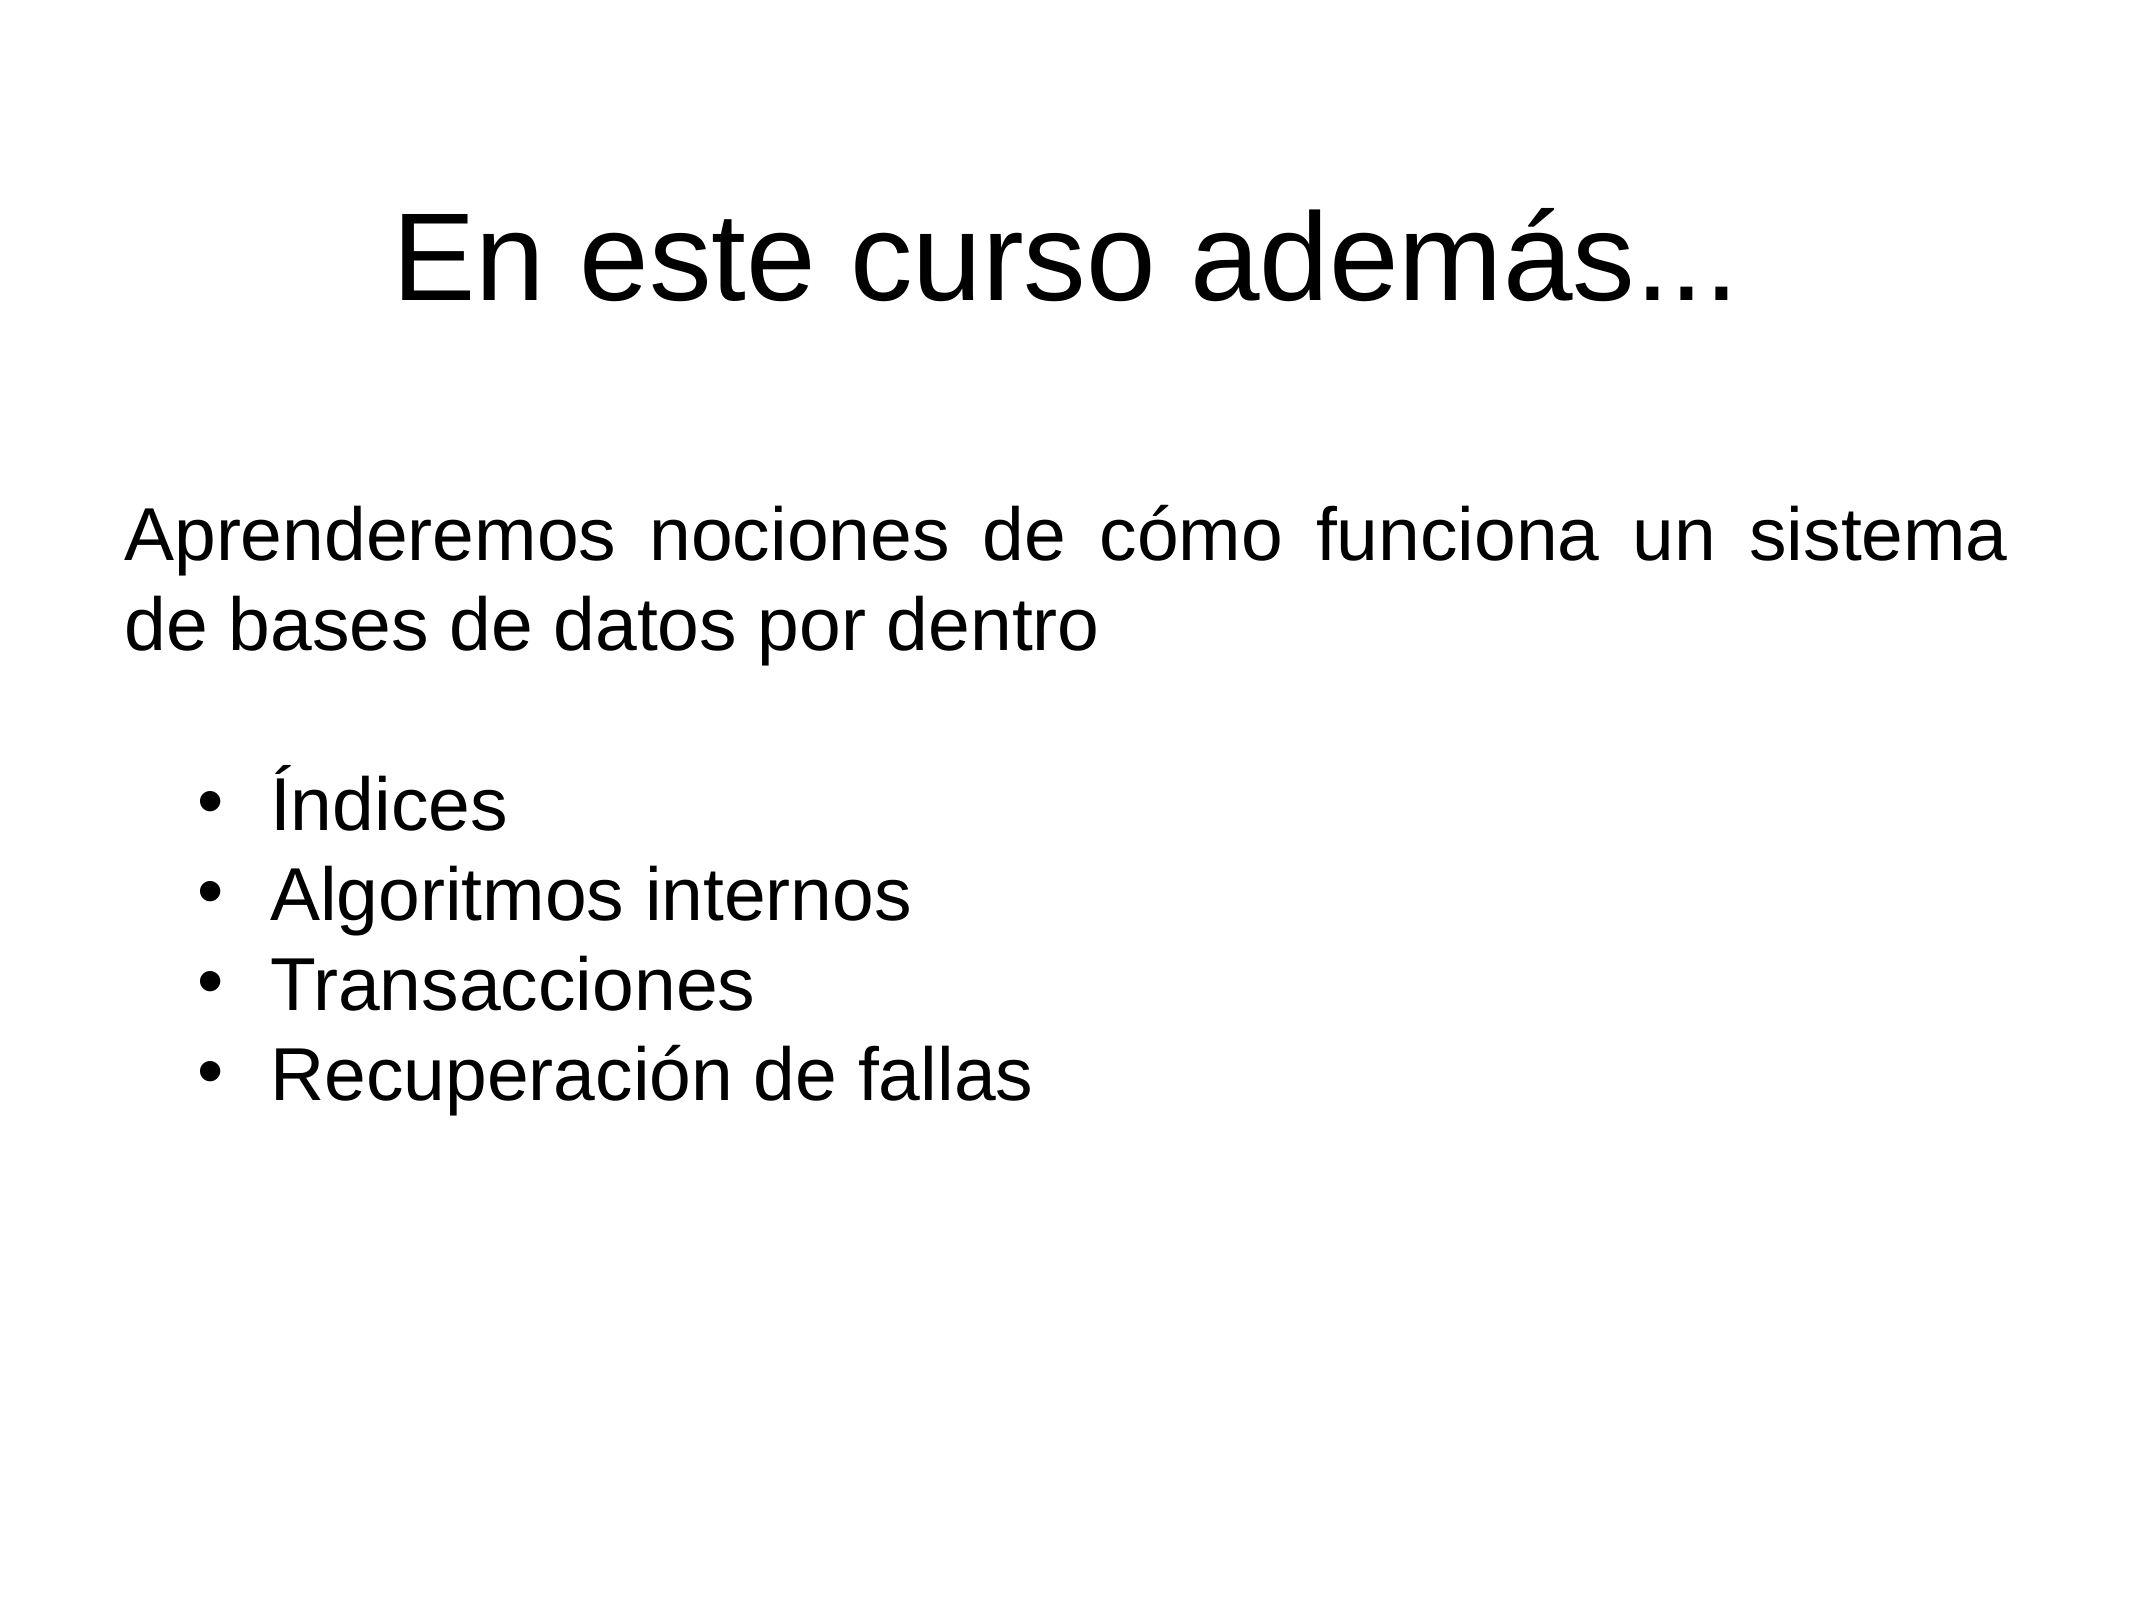

En este curso además...
Aprenderemos nociones de cómo funciona un sistema de bases de datos por dentro

Índices
Algoritmos internos
Transacciones
Recuperación de fallas